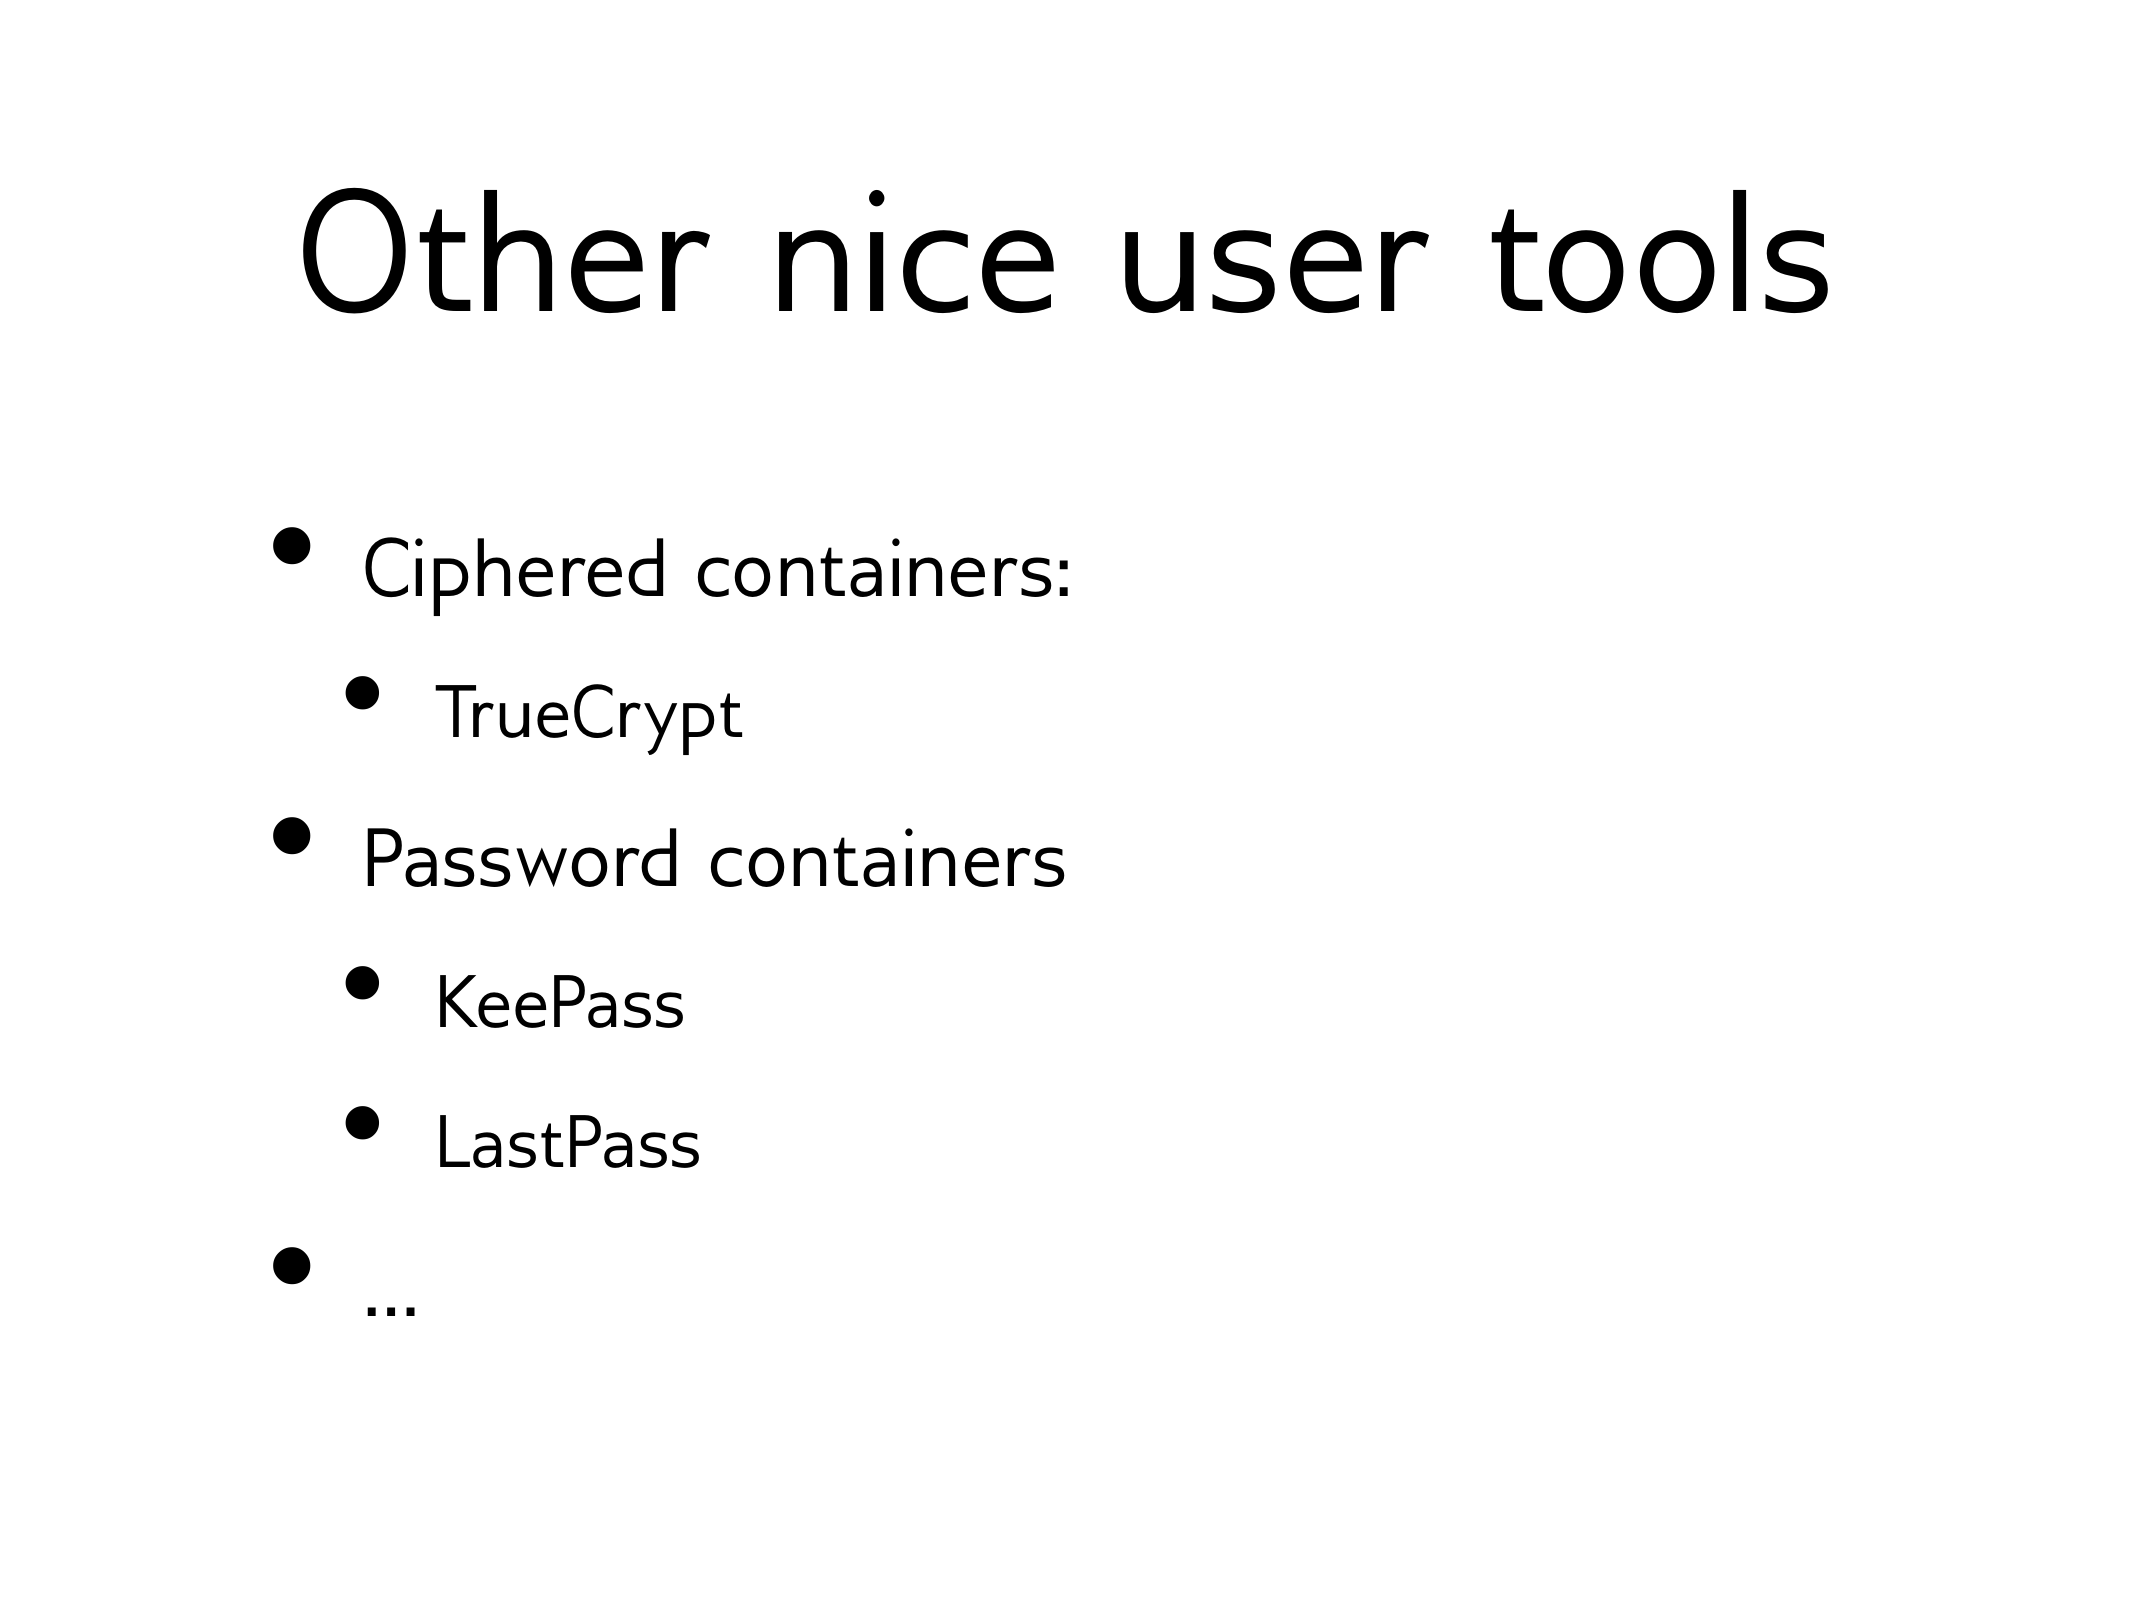

# Other nice user tools
Ciphered containers:
TrueCrypt
Password containers
KeePass
LastPass
…